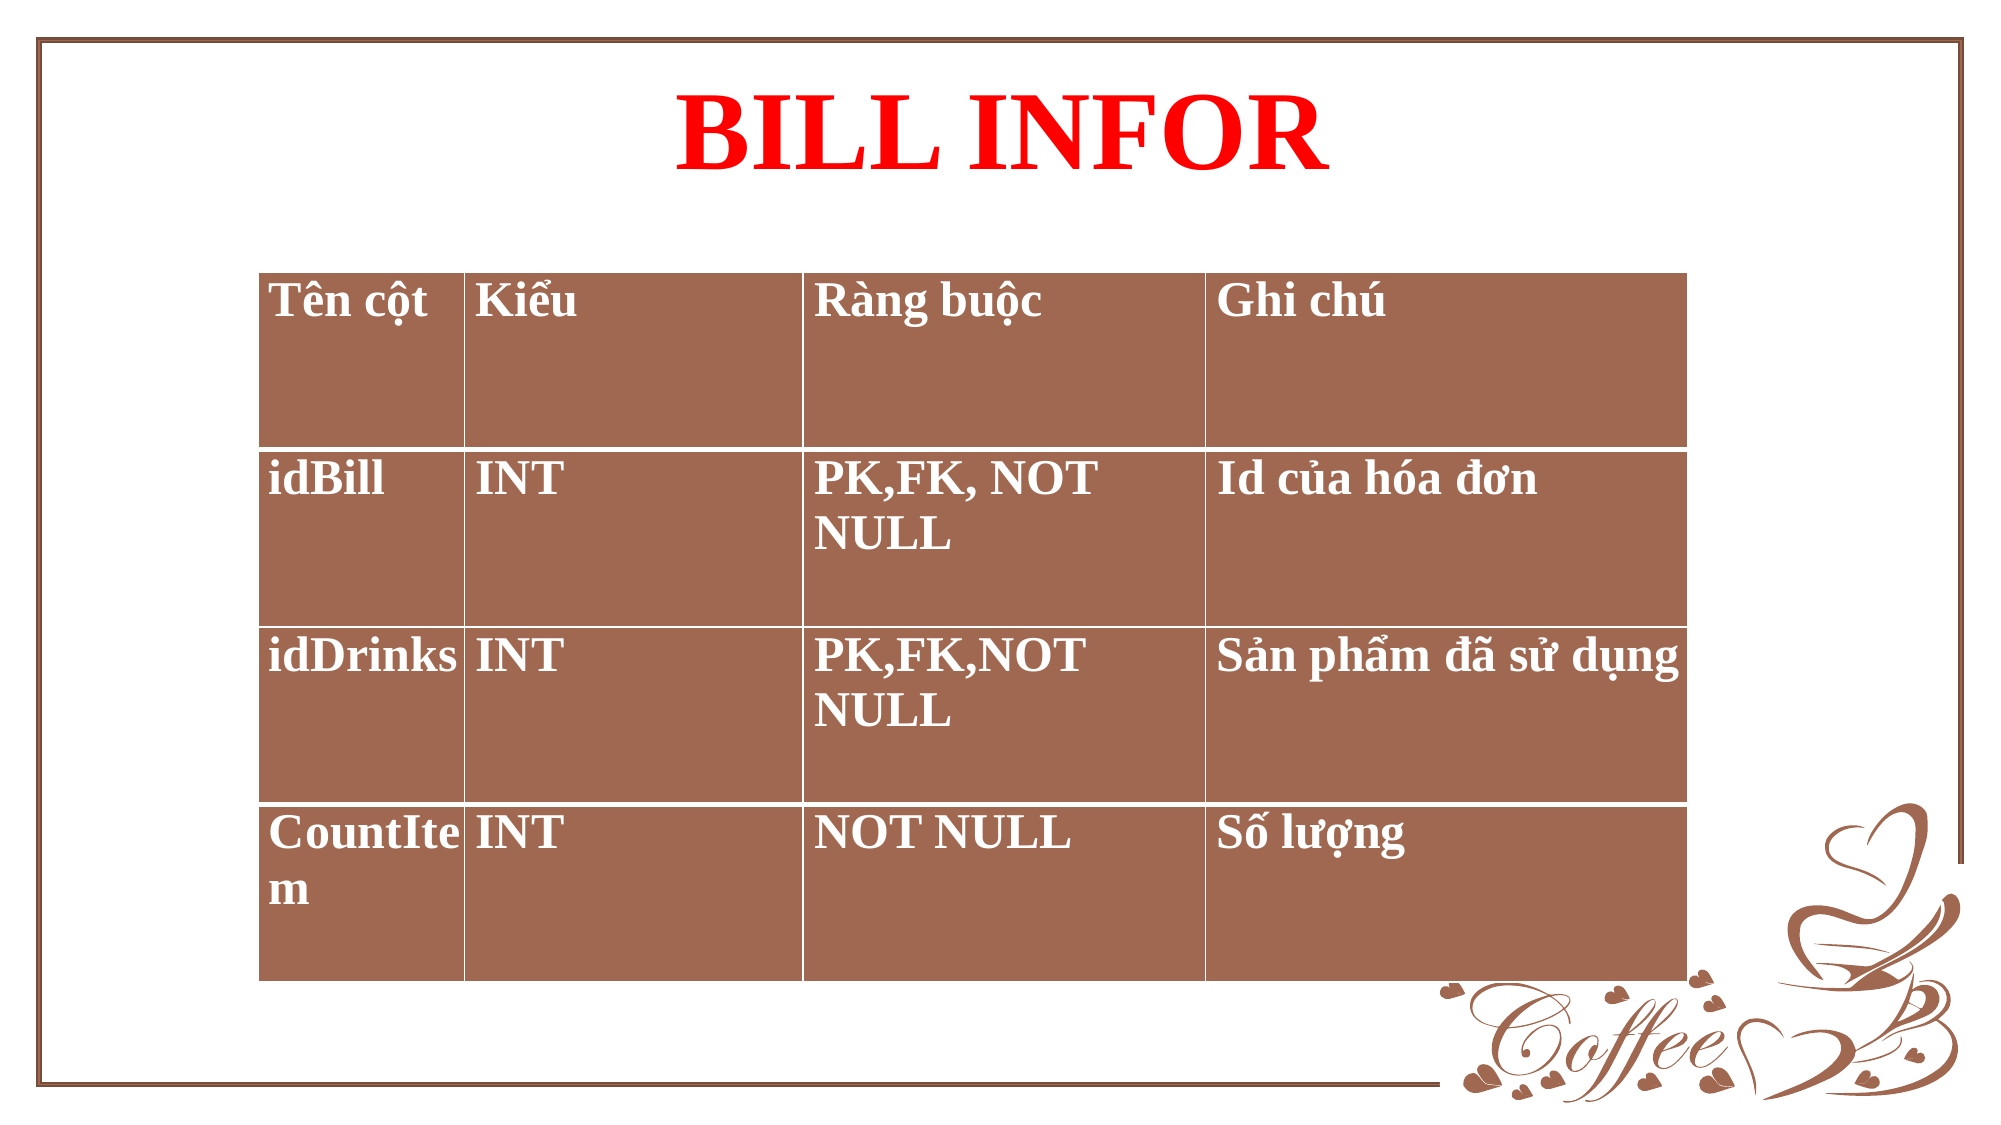

BILL INFOR
| Tên cột | Kiểu | Ràng buộc | Ghi chú |
| --- | --- | --- | --- |
| idBill | INT | PK,FK, NOT NULL | Id của hóa đơn |
| idDrinks | INT | PK,FK,NOT NULL | Sản phẩm đã sử dụng |
| CountItem | INT | NOT NULL | Số lượng |